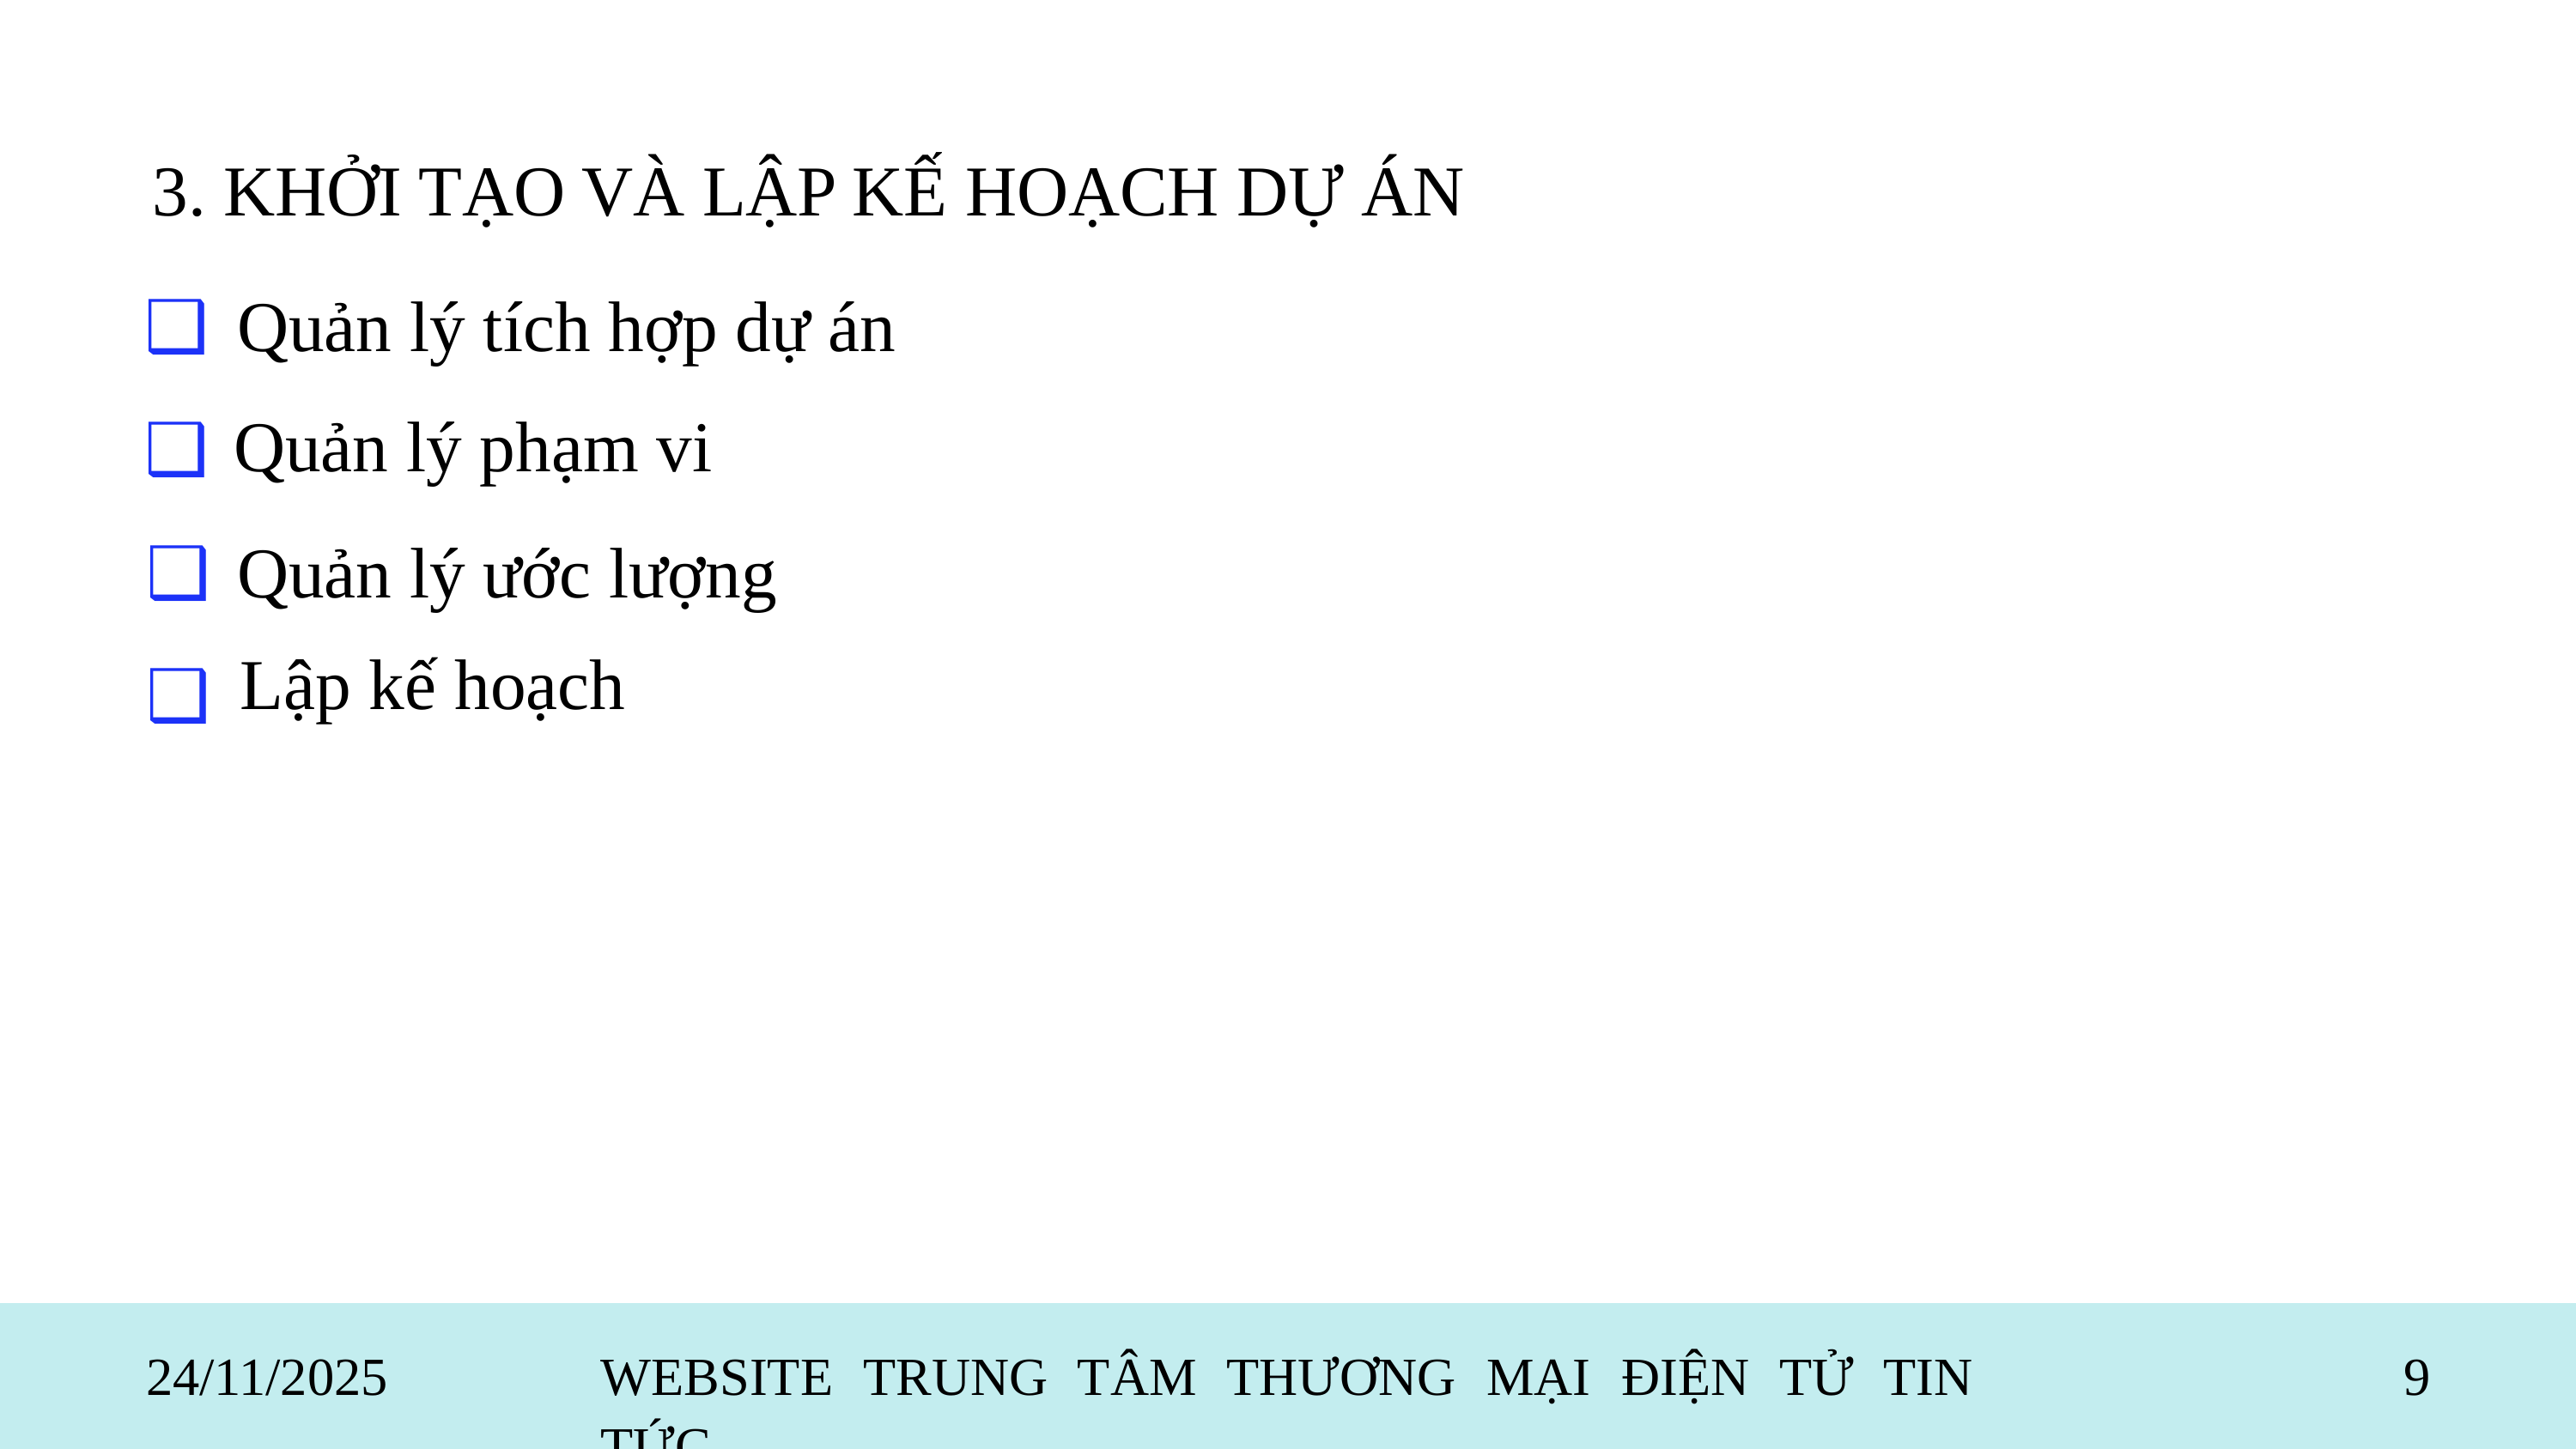

3. KHỞI TẠO VÀ LẬP KẾ HOẠCH DỰ ÁN
❑
Quản lý tích hợp dự án
Quản lý phạm vi
❑
❑
Quản lý ước lượng
Lập kế hoạch
❑

24/11/2025
WEBSITE TRUNG TÂM THƯƠNG MẠI ĐIỆN TỬ TIN TỨC
9